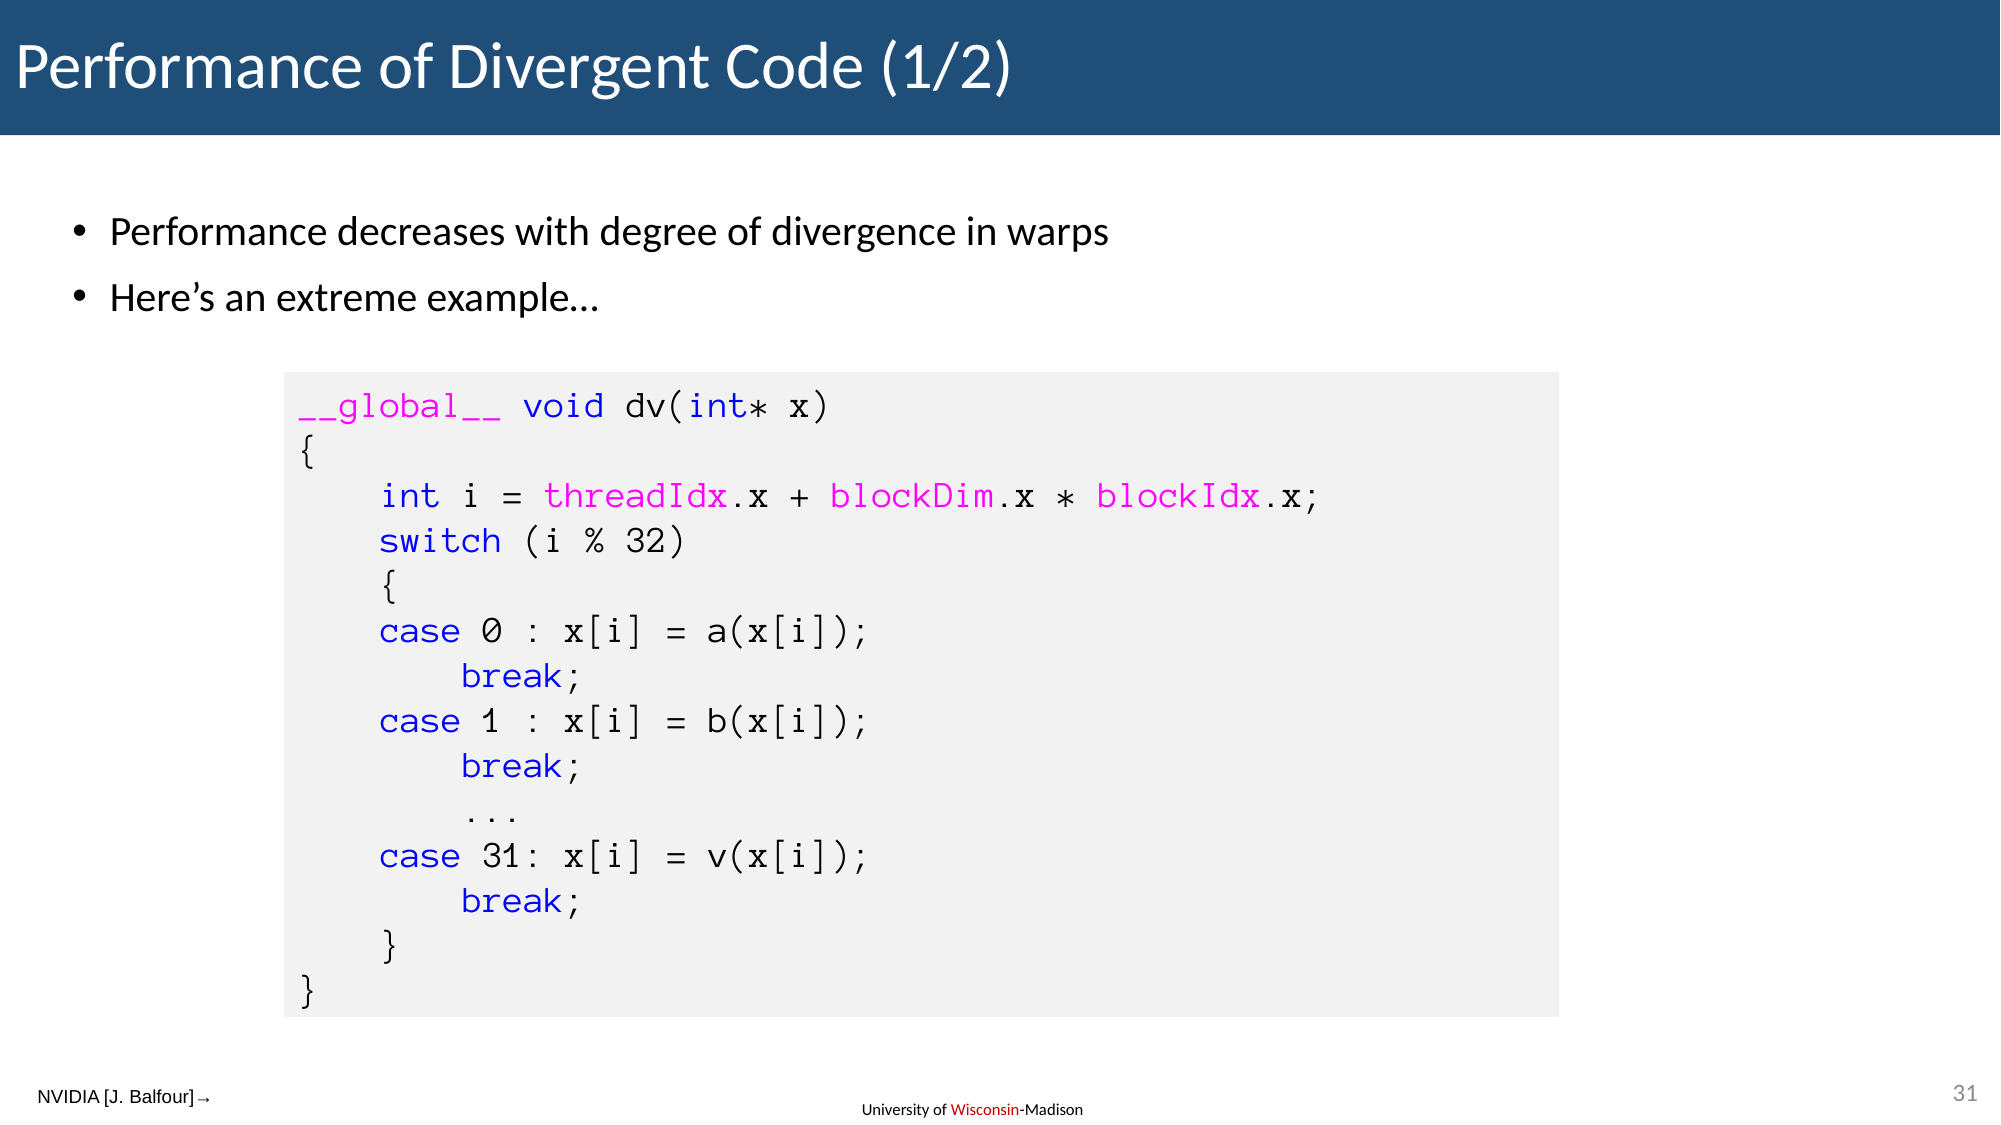

# Performance of Divergent Code (1/2)
Performance decreases with degree of divergence in warps
Here’s an extreme example…
__global__ void dv(int* x)
{
    int i = threadIdx.x + blockDim.x * blockIdx.x;
    switch (i % 32)
    {
    case 0 : x[i] = a(x[i]);
        break;
    case 1 : x[i] = b(x[i]);
        break;
        ...
    case 31: x[i] = v(x[i]);
        break;
    }
}
31
NVIDIA [J. Balfour]→